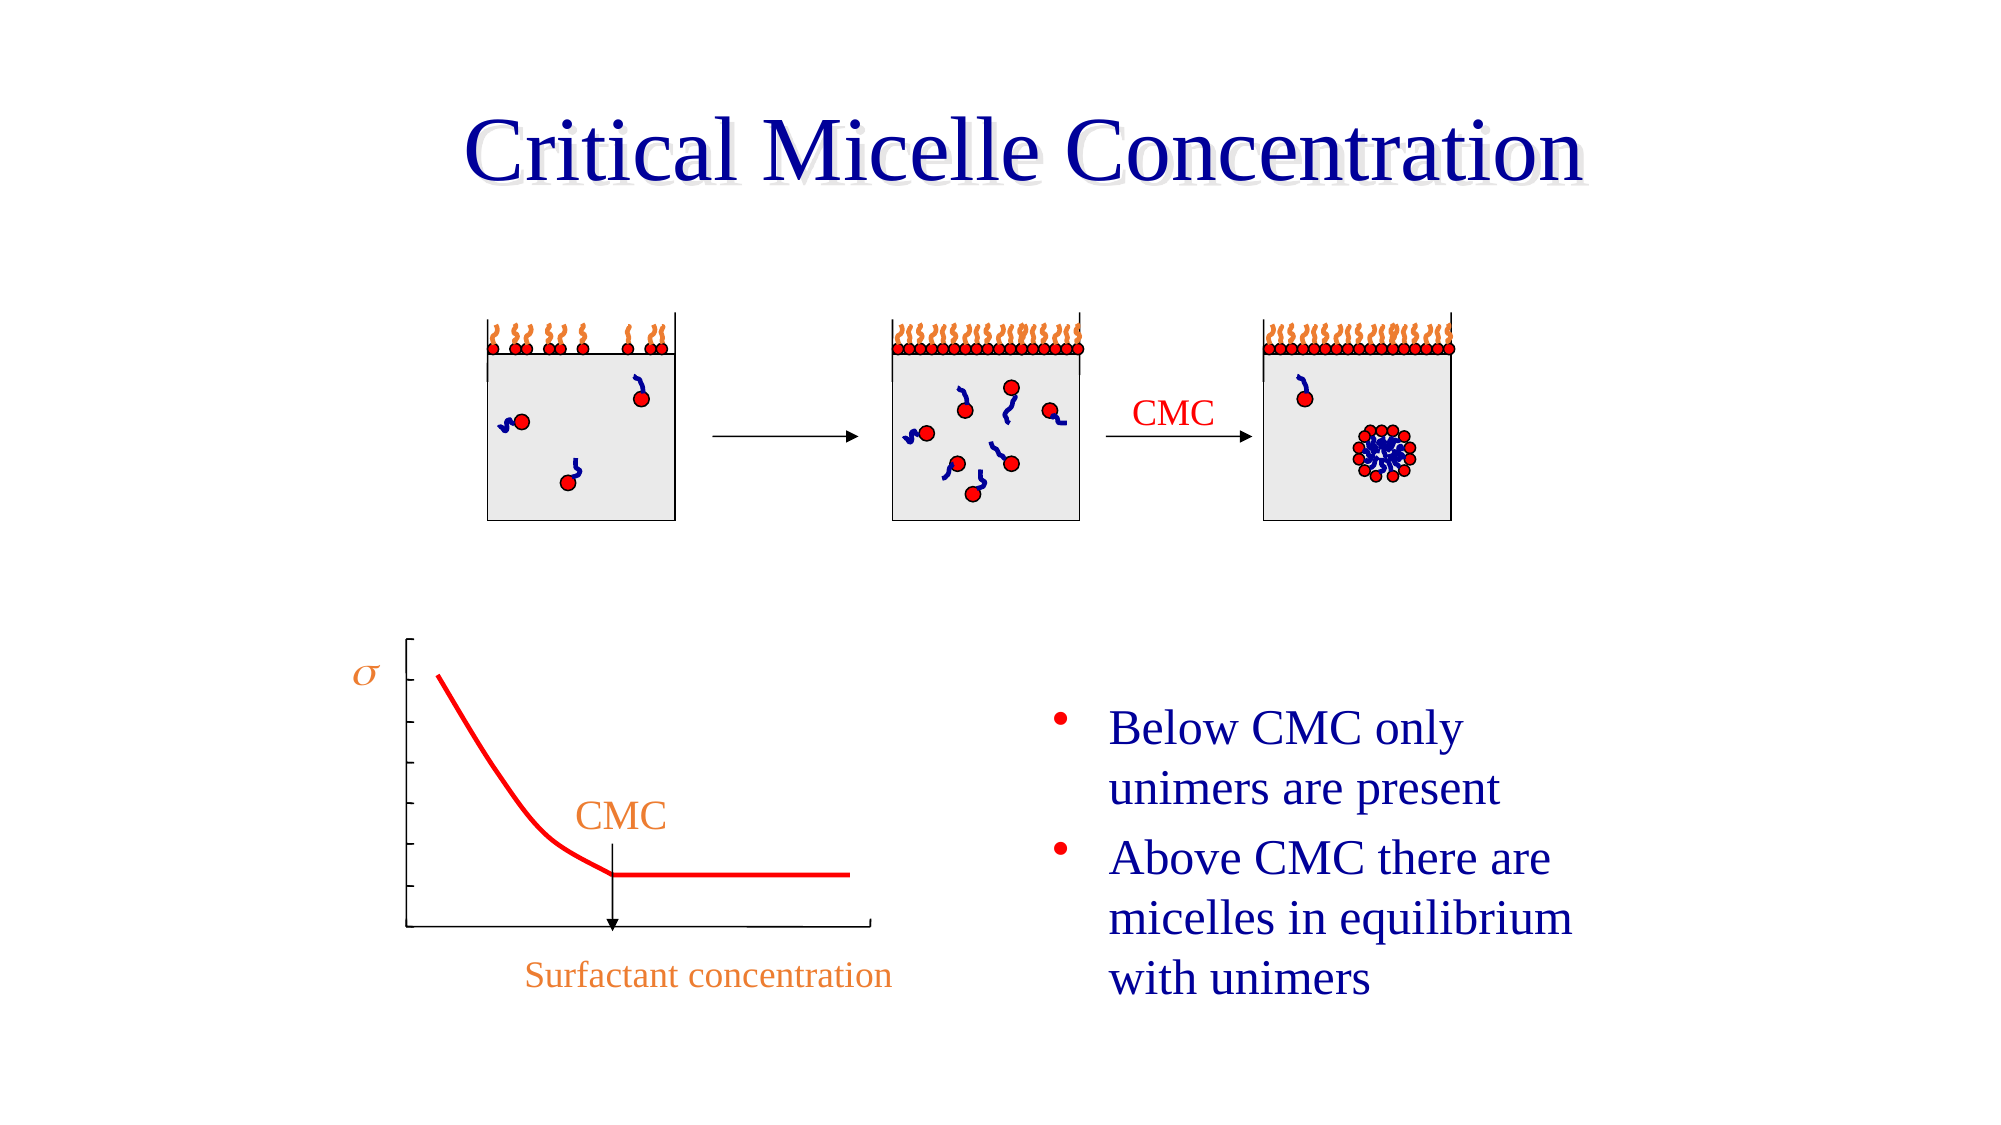

Critical Micelle Concentration

CMC

14

σ
12

10

8

CMC
6

4

2

0

0
Surfactant concentration
1
Below CMC only unimers are present
Above CMC there are micelles in equilibrium with unimers